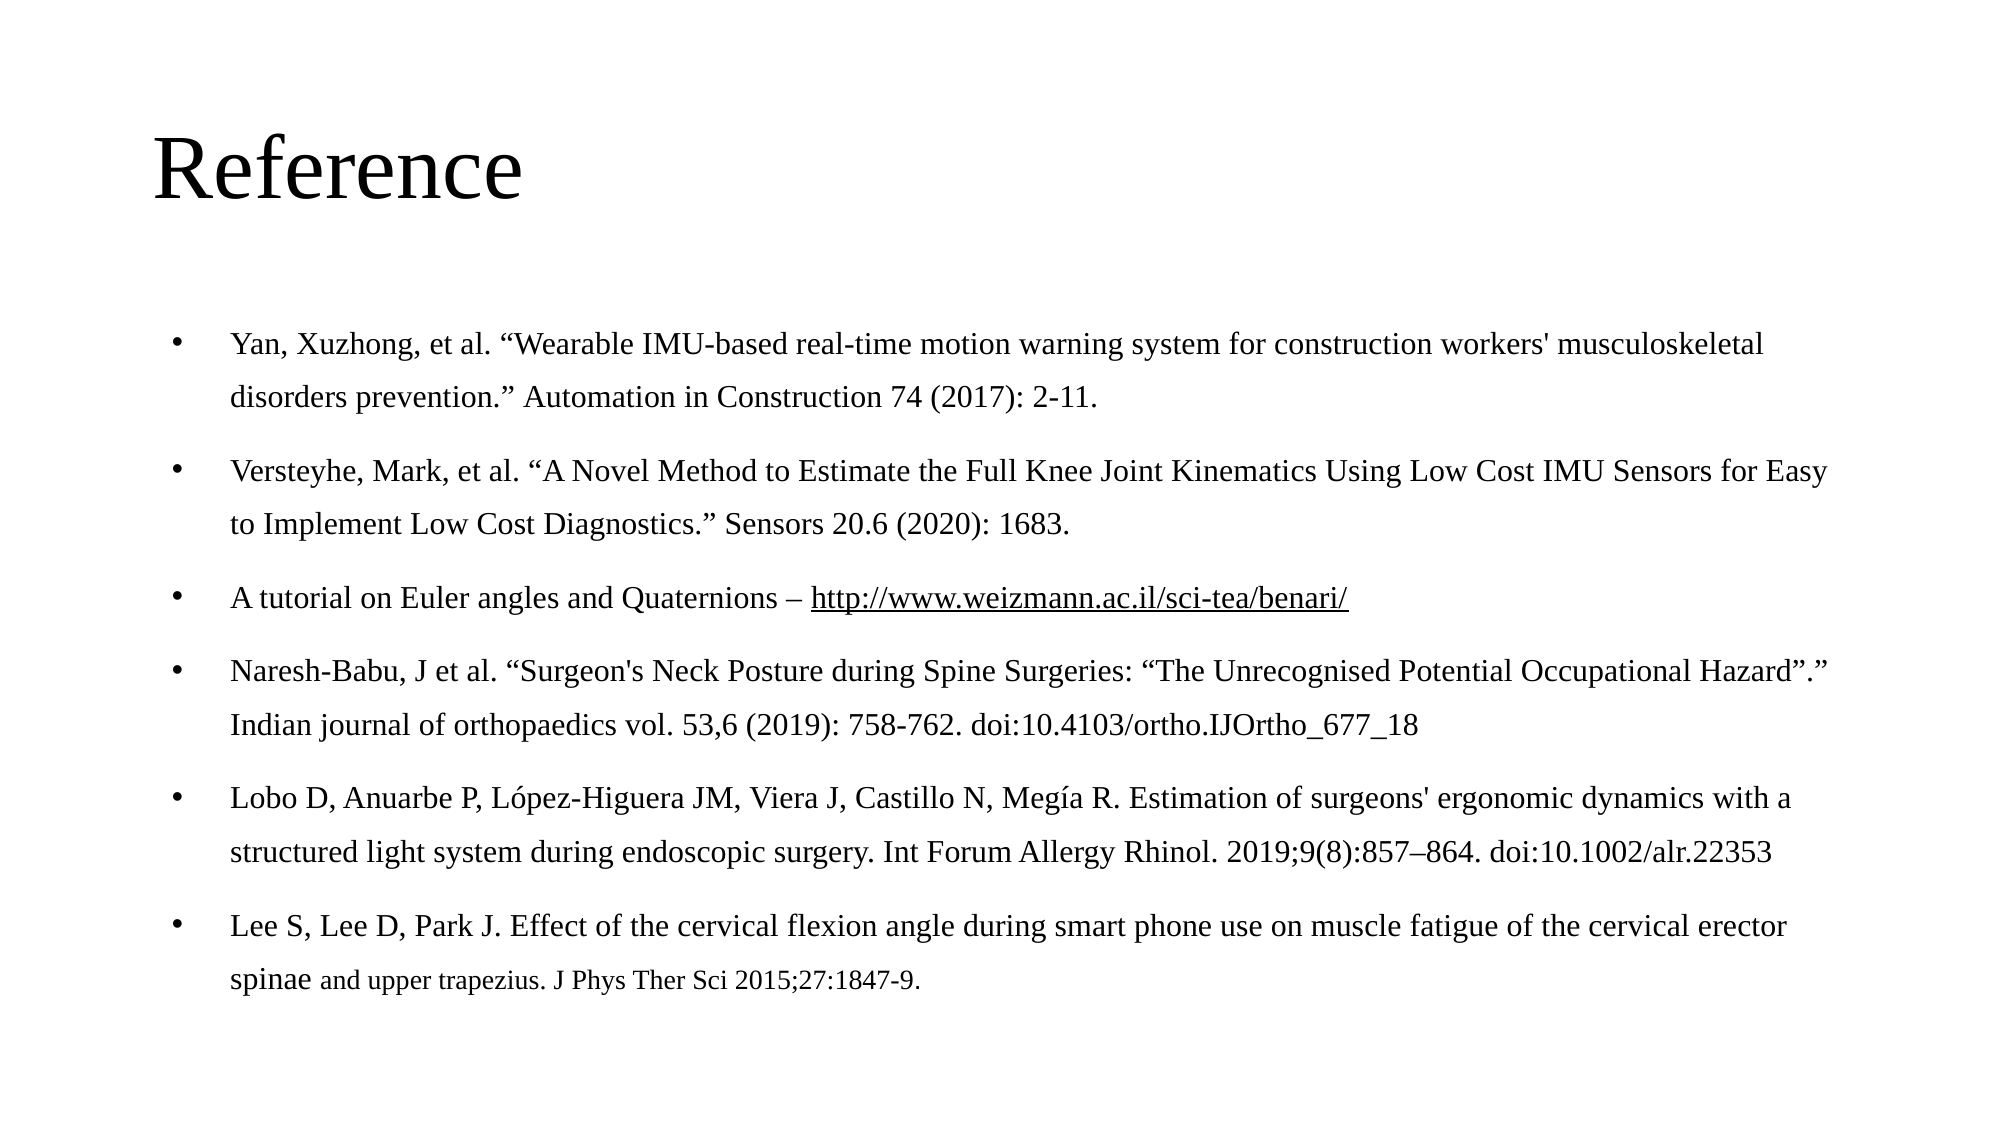

# Reference
Yan, Xuzhong, et al. “Wearable IMU-based real-time motion warning system for construction workers' musculoskeletal disorders prevention.” Automation in Construction 74 (2017): 2-11.
Versteyhe, Mark, et al. “A Novel Method to Estimate the Full Knee Joint Kinematics Using Low Cost IMU Sensors for Easy to Implement Low Cost Diagnostics.” Sensors 20.6 (2020): 1683.
A tutorial on Euler angles and Quaternions – http://www.weizmann.ac.il/sci-tea/benari/
Naresh-Babu, J et al. “Surgeon's Neck Posture during Spine Surgeries: “The Unrecognised Potential Occupational Hazard”.” Indian journal of orthopaedics vol. 53,6 (2019): 758-762. doi:10.4103/ortho.IJOrtho_677_18
Lobo D, Anuarbe P, López-Higuera JM, Viera J, Castillo N, Megía R. Estimation of surgeons' ergonomic dynamics with a structured light system during endoscopic surgery. Int Forum Allergy Rhinol. 2019;9(8):857–864. doi:10.1002/alr.22353
Lee S, Lee D, Park J. Effect of the cervical flexion angle during smart phone use on muscle fatigue of the cervical erector spinae and upper trapezius. J Phys Ther Sci 2015;27:1847-9.